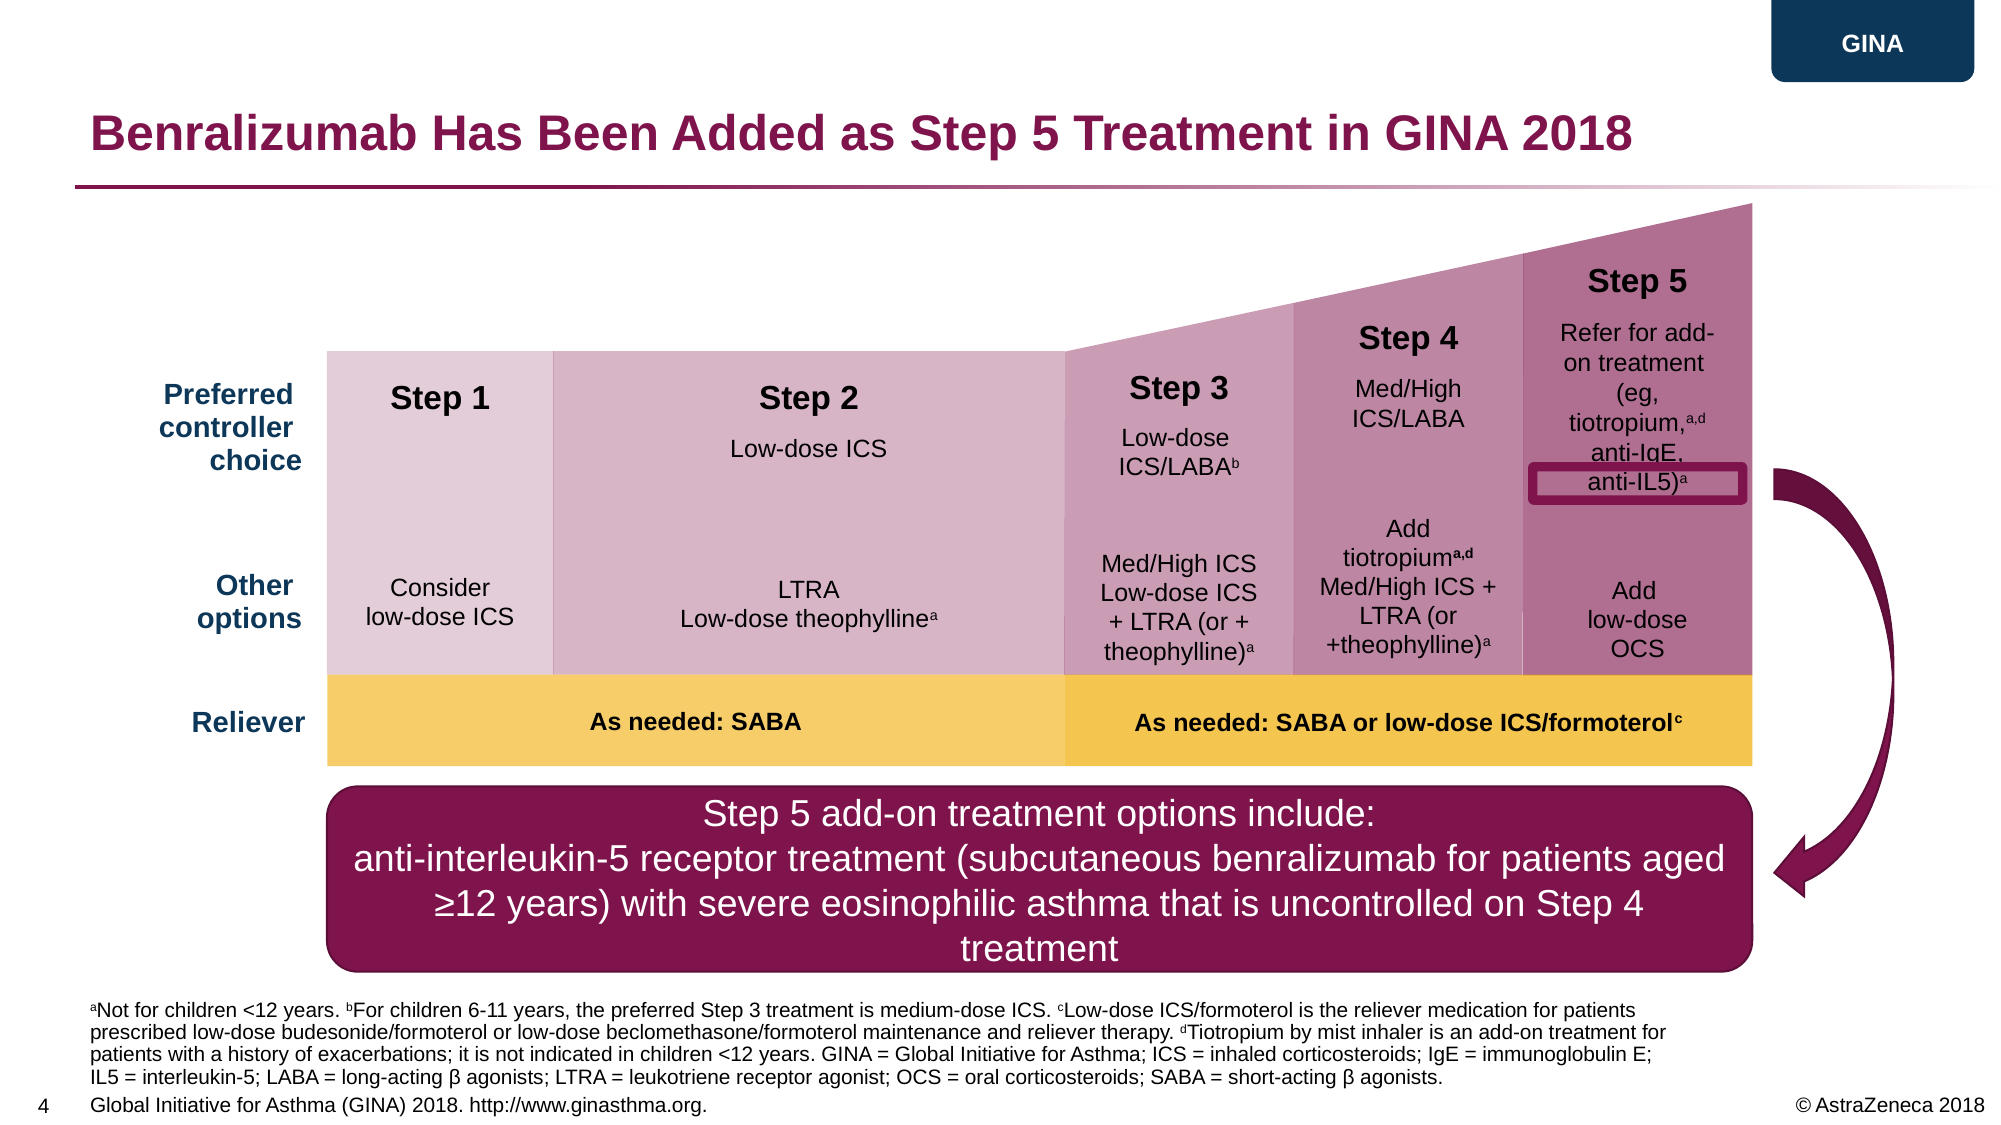

GINA
# Benralizumab Has Been Added as Step 5 Treatment in GINA 2018

Step 5
Refer for add-on treatment
(eg, tiotropium,a,d anti-IgE,
anti-IL5)a

Step 4
Med/High
ICS/LABA

Step 3
Low-dose
ICS/LABAb

Step 1
Step 2
Low-dose ICS
Preferred
controller
choice
Add tiotropiuma,d
Med/High ICS + LTRA (or +theophylline)a
Med/High ICS
Low-dose ICS + LTRA (or + theophylline)a
Other
options
Consider
low-dose ICS
LTRA
Low-dose theophyllinea
Add
low-dose
OCS
As needed: SABA
As needed: SABA or low-dose ICS/formoterolc
Reliever

Step 5 add-on treatment options include:
anti-interleukin-5 receptor treatment (subcutaneous benralizumab for patients aged ≥12 years) with severe eosinophilic asthma that is uncontrolled on Step 4 treatment
aNot for children <12 years. bFor children 6-11 years, the preferred Step 3 treatment is medium-dose ICS. cLow-dose ICS/formoterol is the reliever medication for patients prescribed low-dose budesonide/formoterol or low-dose beclomethasone/formoterol maintenance and reliever therapy. dTiotropium by mist inhaler is an add-on treatment for patients with a history of exacerbations; it is not indicated in children <12 years. GINA = Global Initiative for Asthma; ICS = inhaled corticosteroids; IgE = immunoglobulin E; IL5 = interleukin-5; LABA = long-acting β agonists; LTRA = leukotriene receptor agonist; OCS = oral corticosteroids; SABA = short-acting β agonists.
Global Initiative for Asthma (GINA) 2018. http://www.ginasthma.org.
4